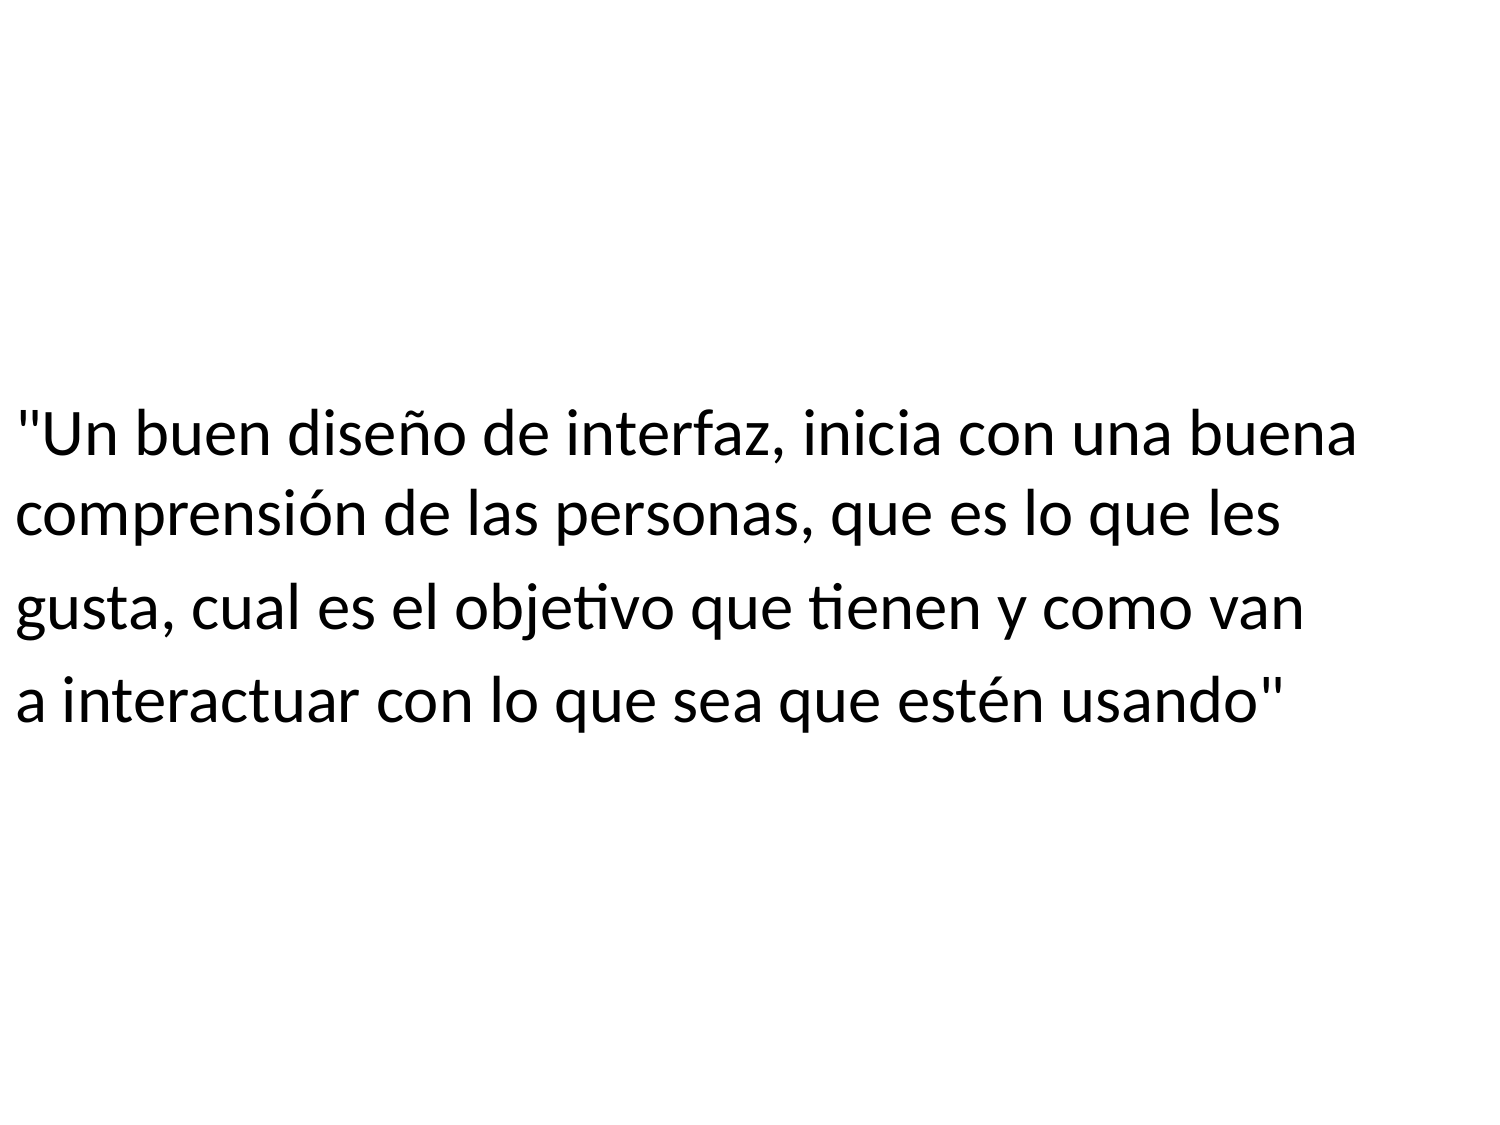

"Un buen diseño de interfaz, inicia con una buena comprensión de las personas, que es lo que les
gusta, cual es el objetivo que tienen y como van
a interactuar con lo que sea que estén usando"